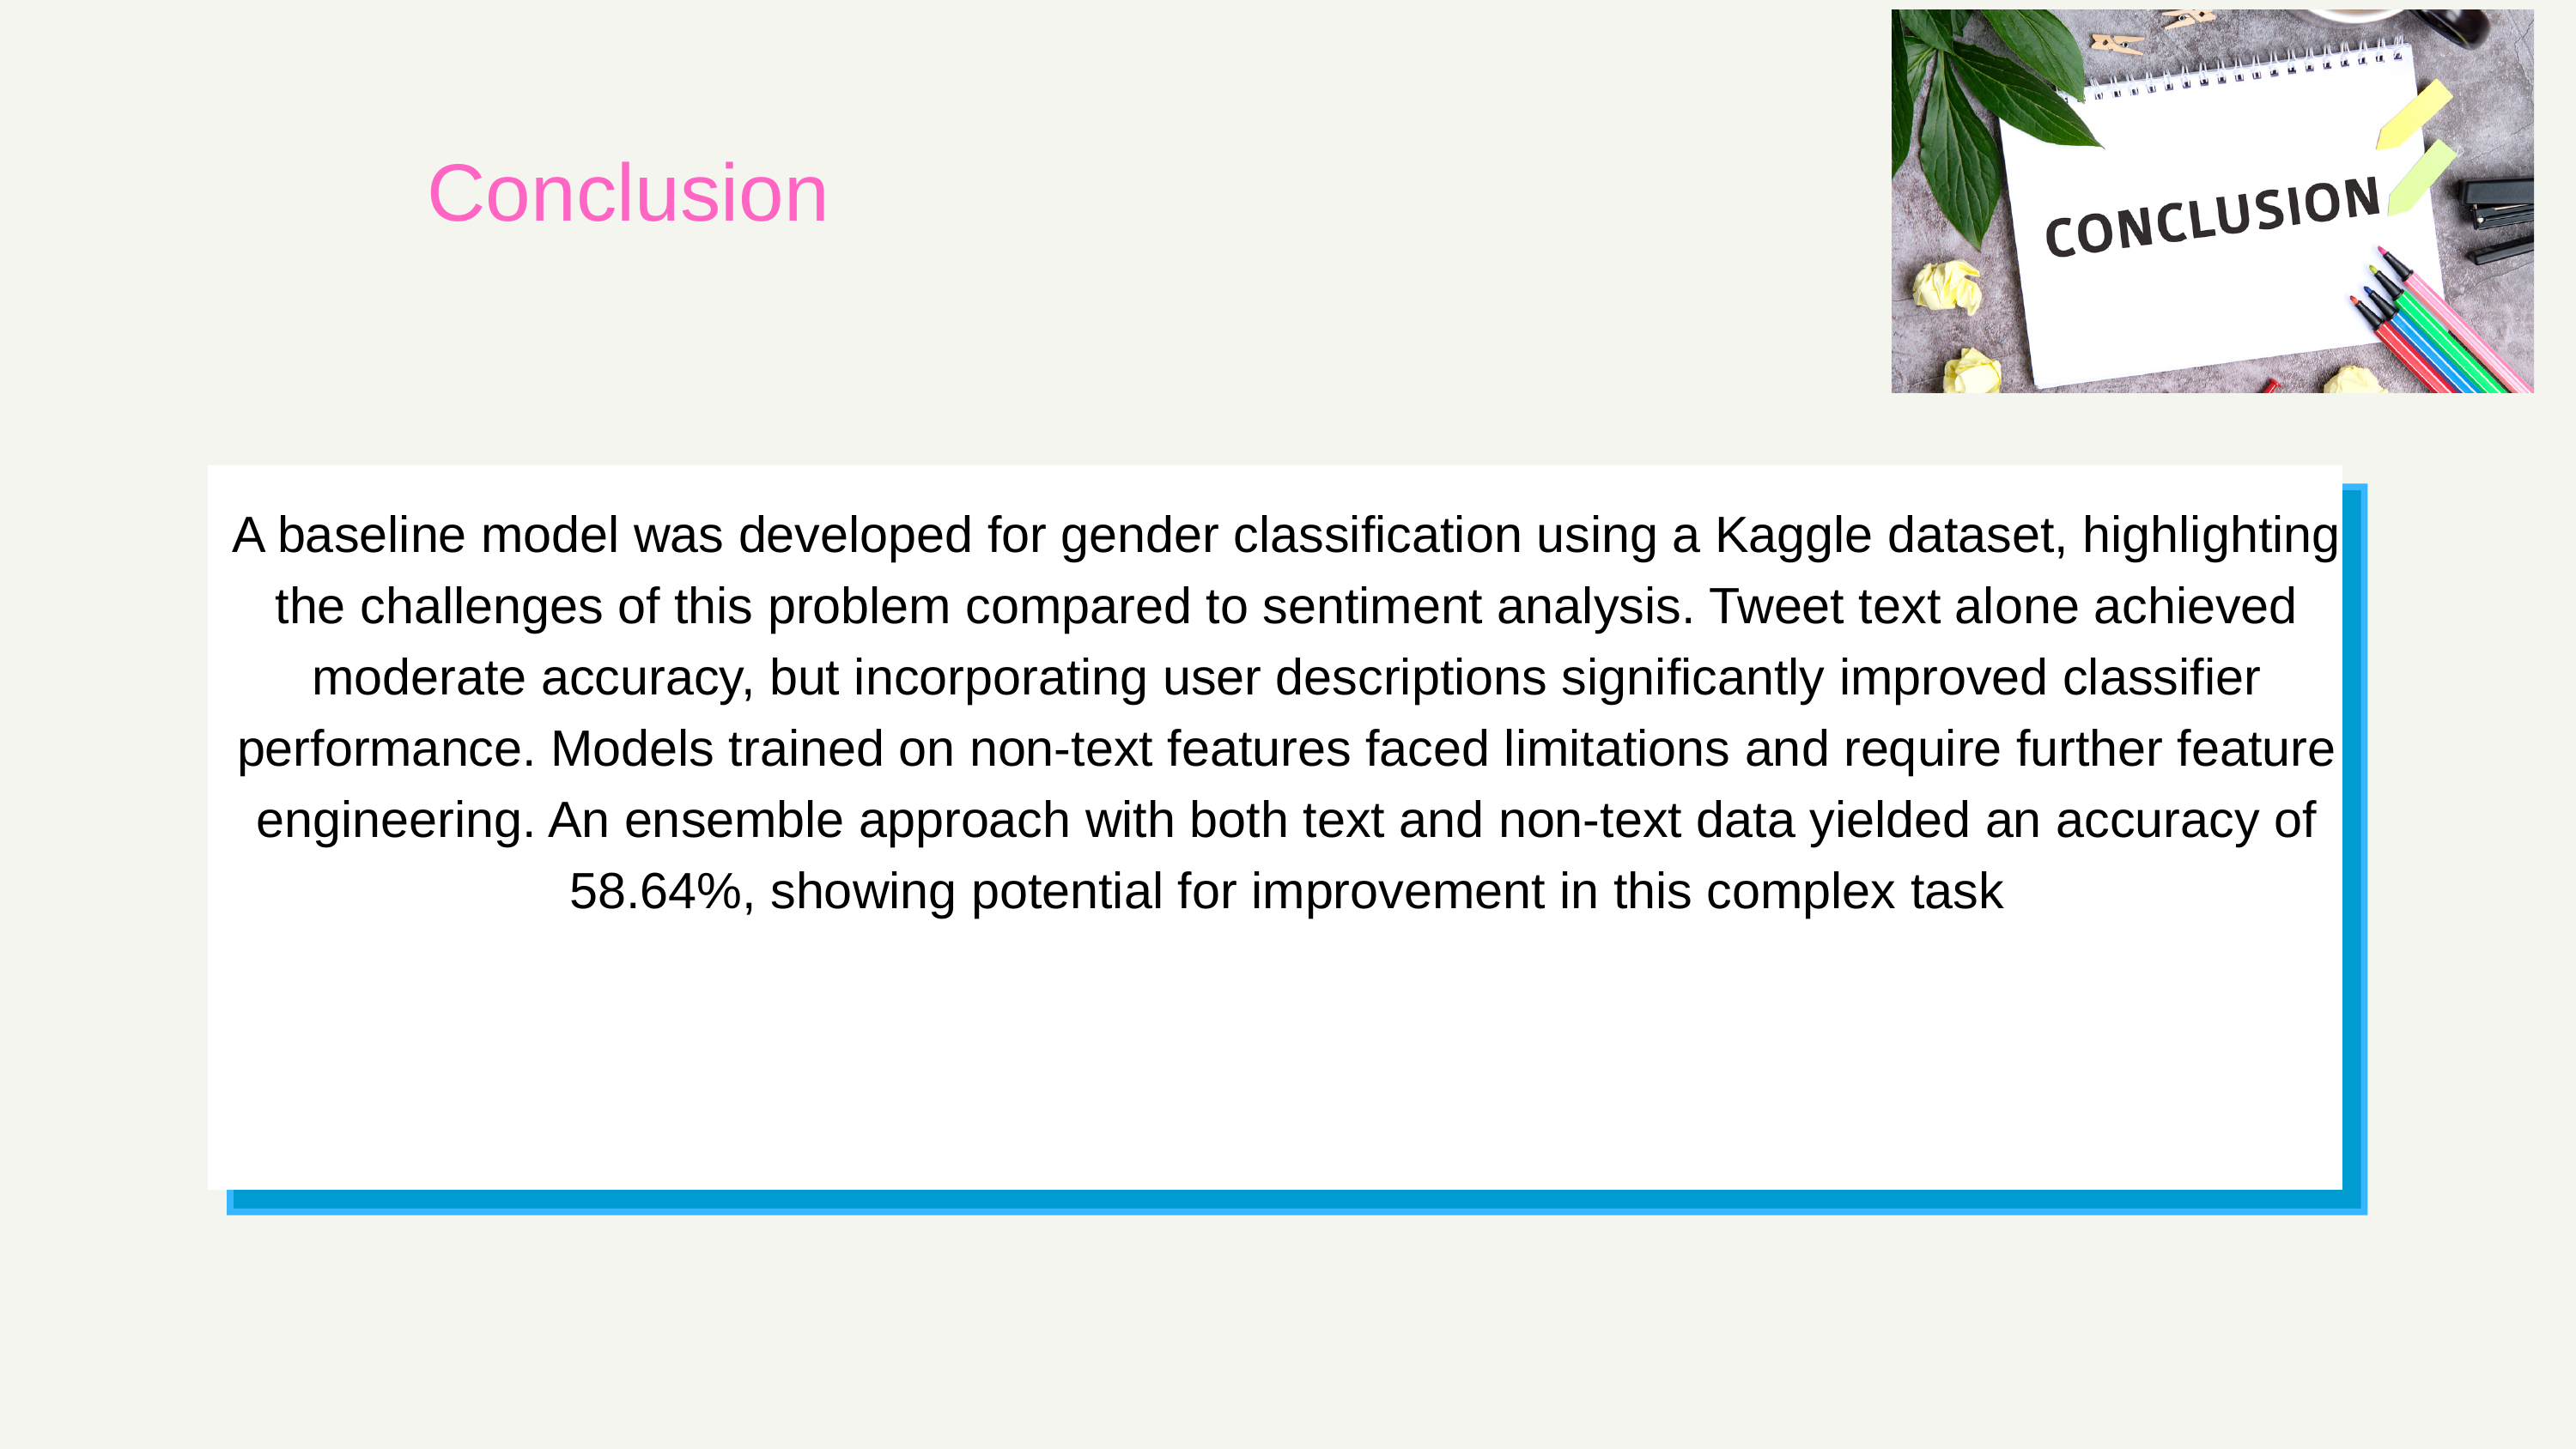

Conclusion

A baseline model was developed for gender classification using a Kaggle dataset, highlighting the challenges of this problem compared to sentiment analysis. Tweet text alone achieved moderate accuracy, but incorporating user descriptions significantly improved classifier performance. Models trained on non-text features faced limitations and require further feature engineering. An ensemble approach with both text and non-text data yielded an accuracy of 58.64%, showing potential for improvement in this complex task